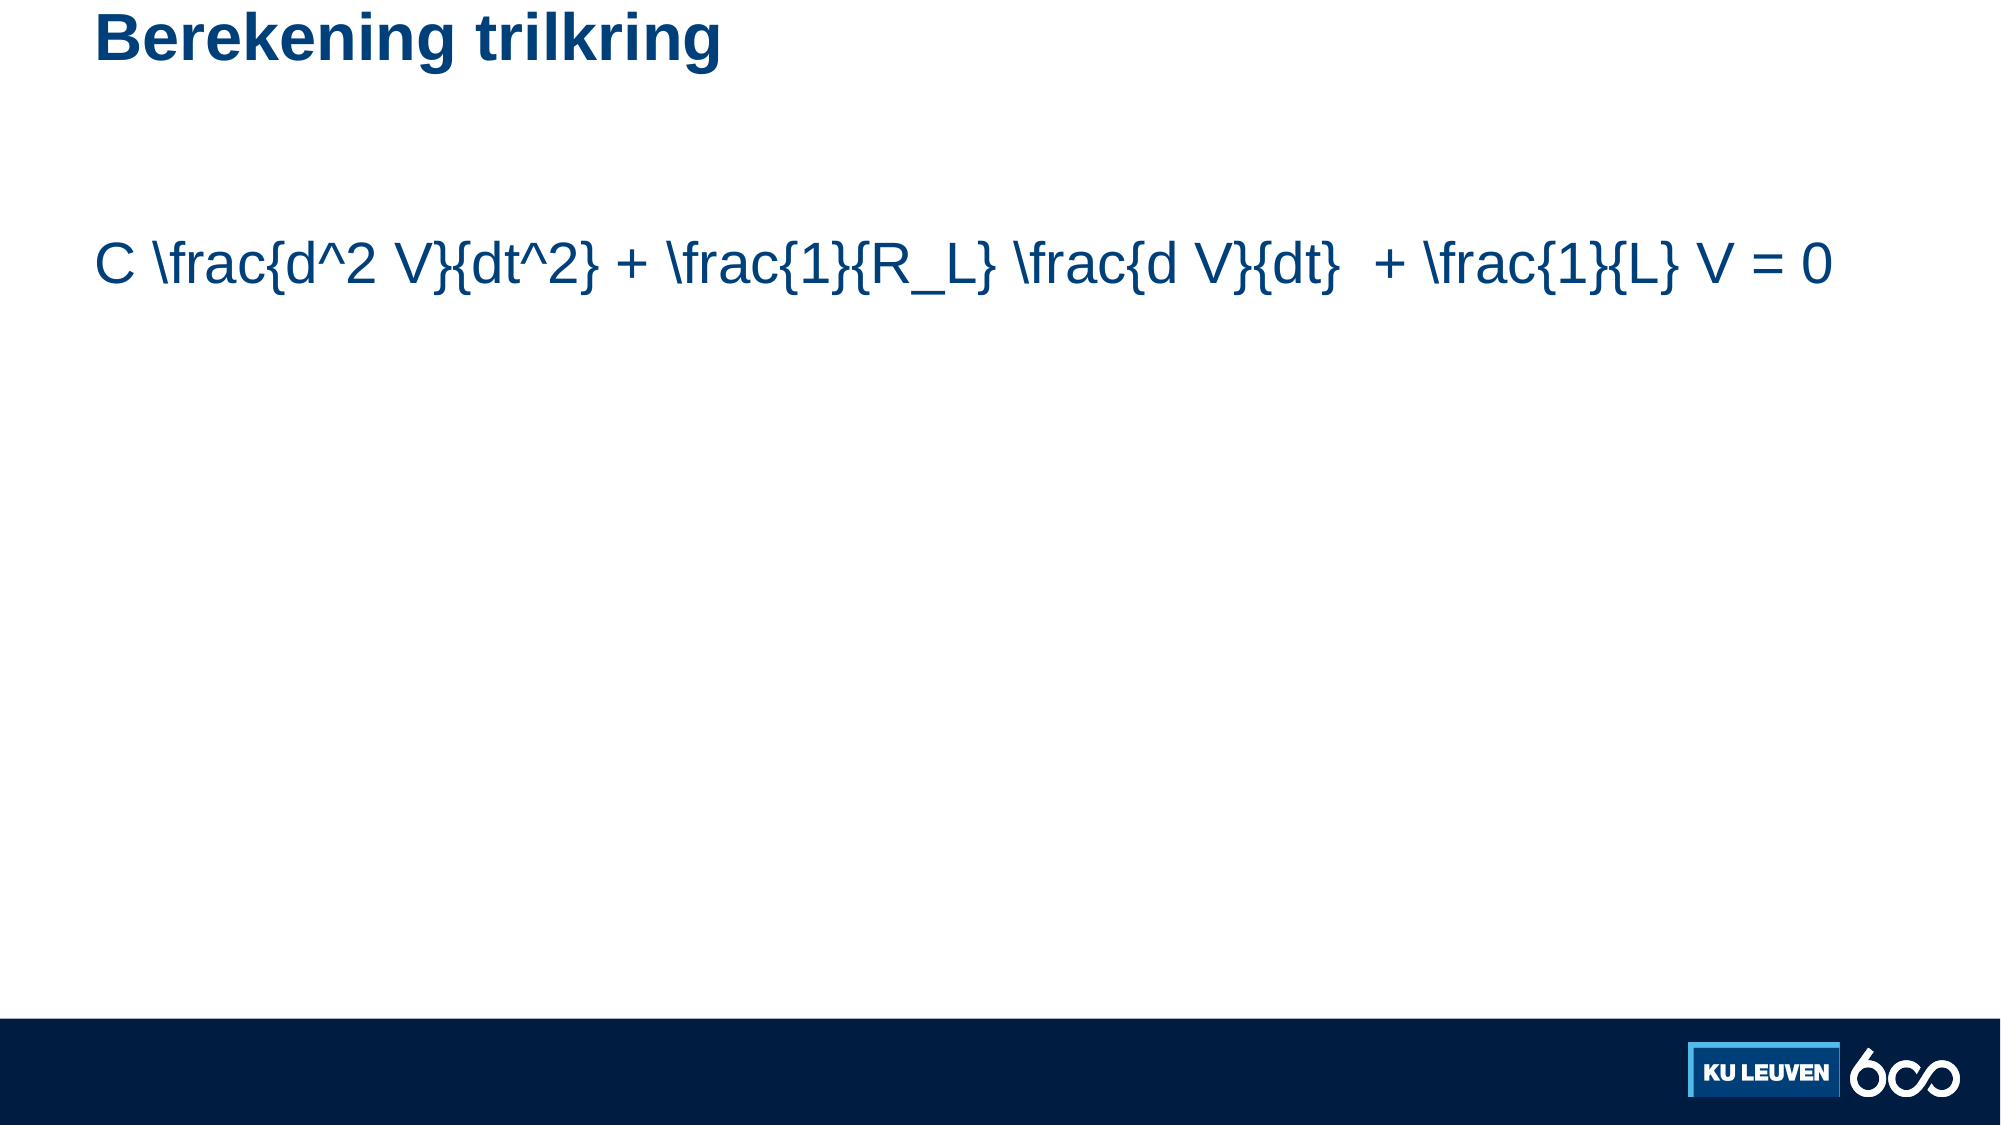

# Berekening trilkring

C \frac{d^2 V}{dt^2} + \frac{1}{R_L} \frac{d V}{dt}  + \frac{1}{L} V = 0